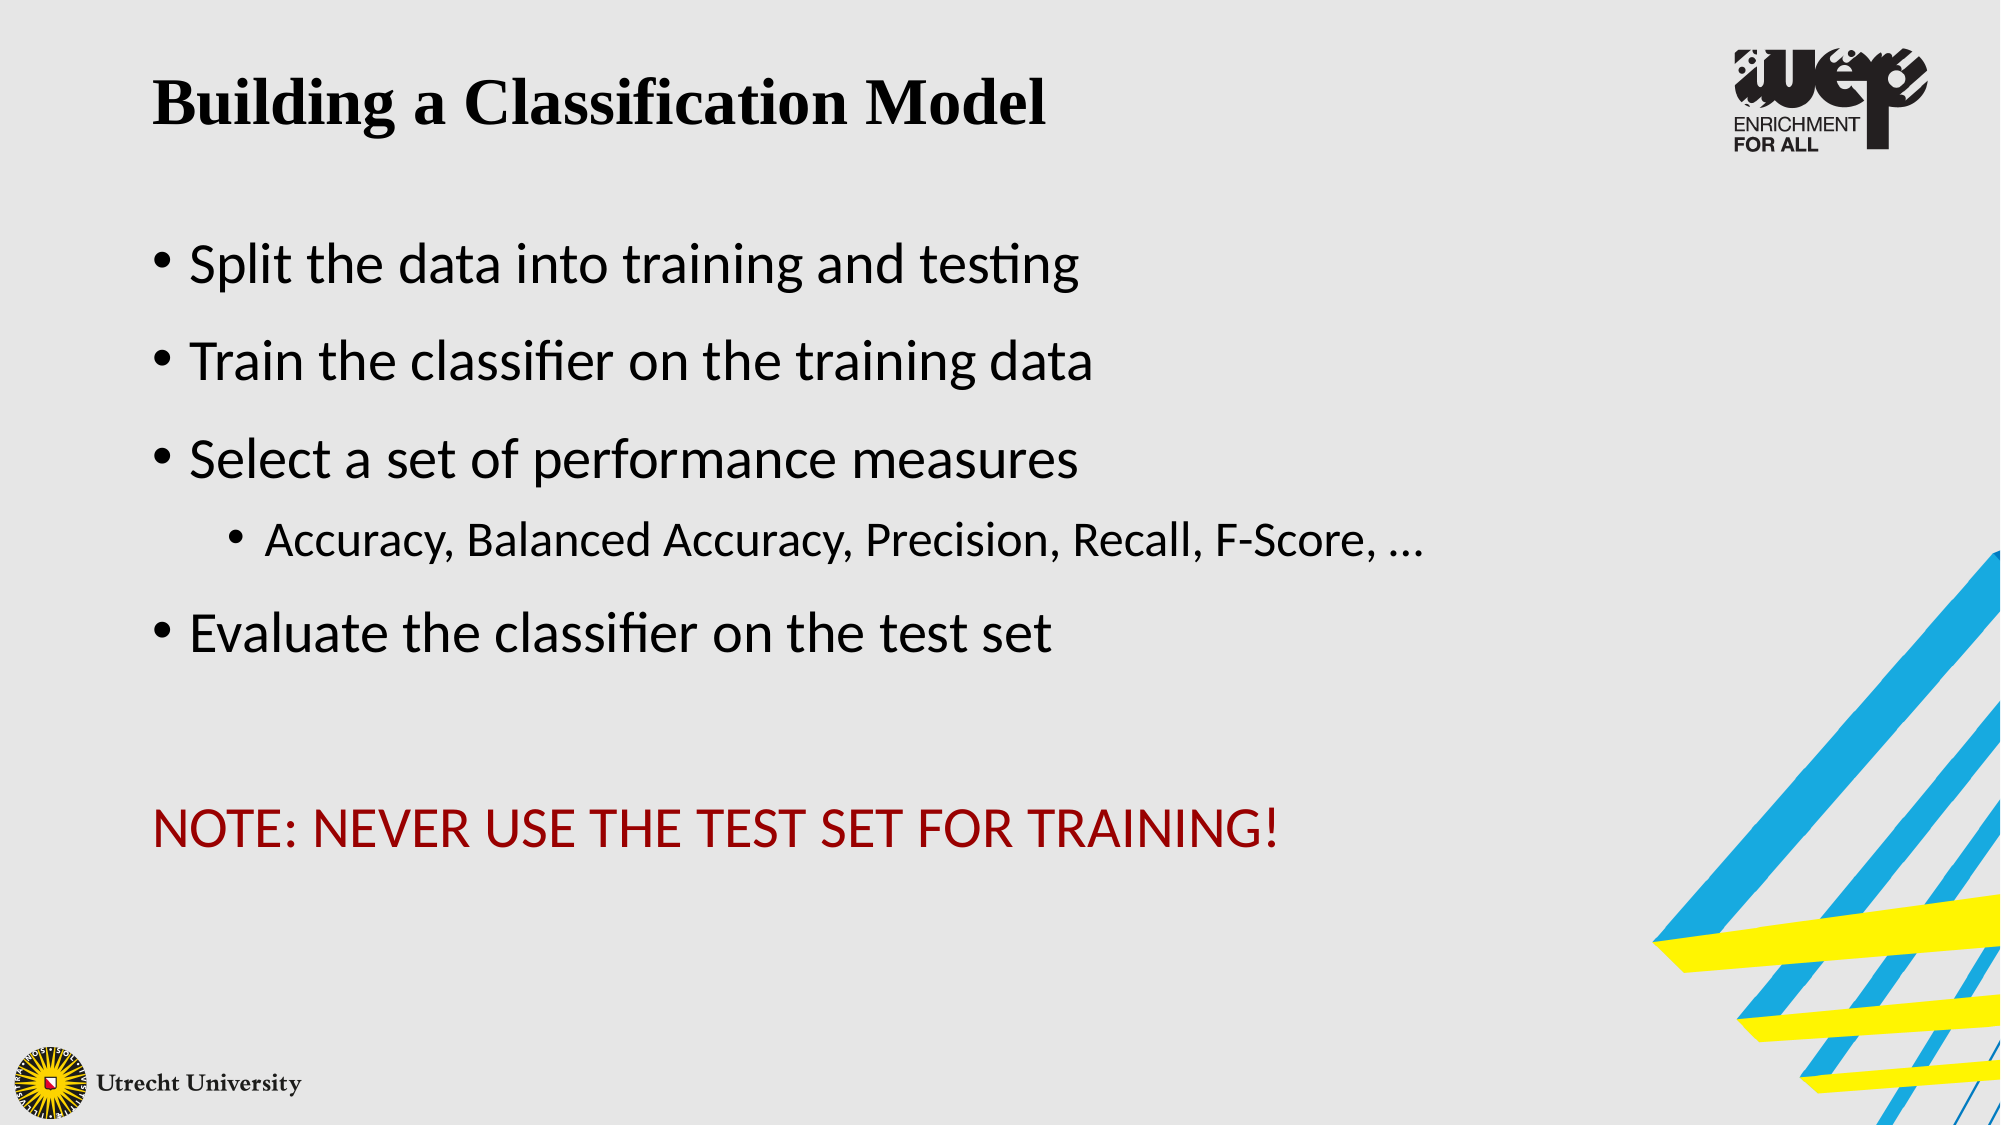

Building a Classification Model
Split the data into training and testing
Train the classifier on the training data
Select a set of performance measures
Accuracy, Balanced Accuracy, Precision, Recall, F-Score, …
Evaluate the classifier on the test set

NOTE: NEVER USE THE TEST SET FOR TRAINING!